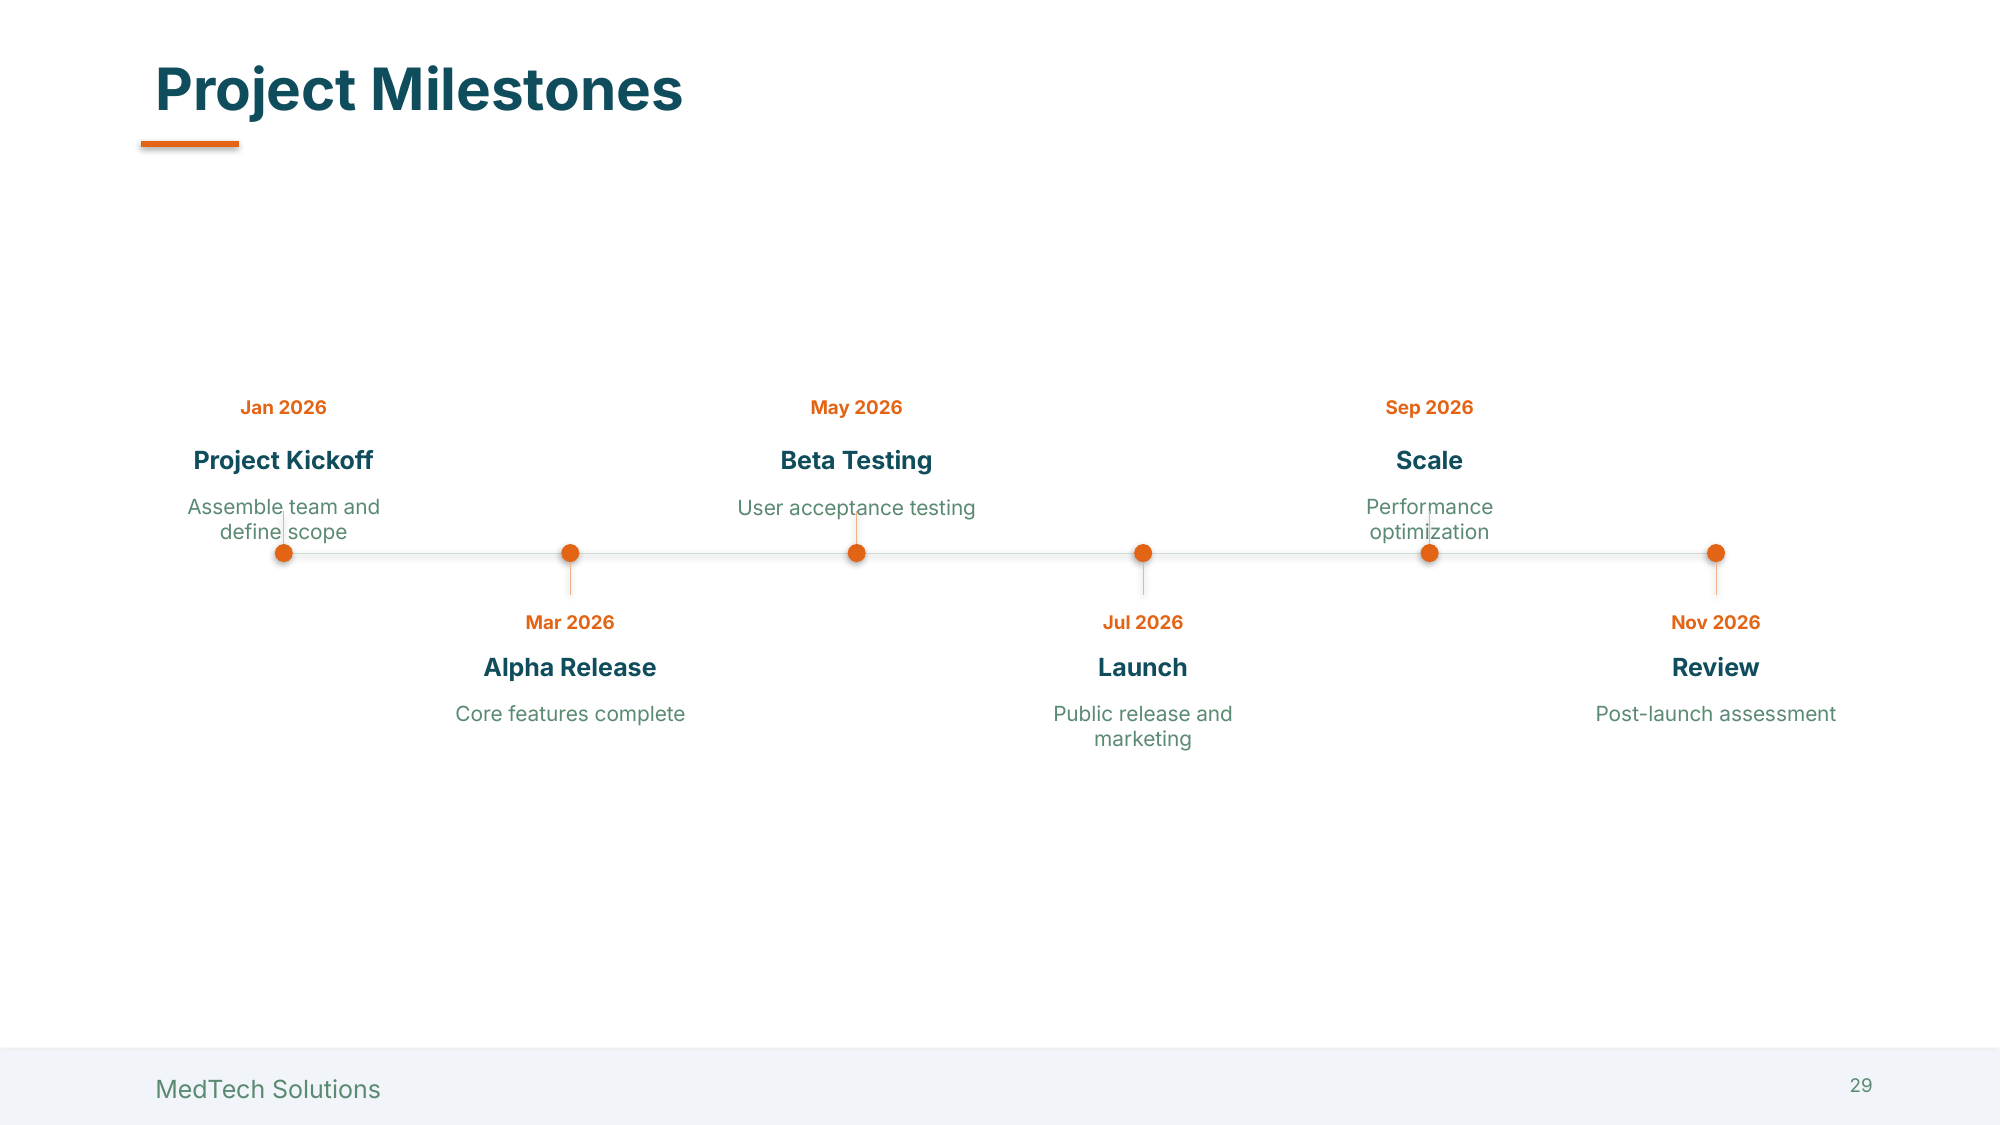

Project Milestones
Jan 2026
May 2026
Sep 2026
Project Kickoff
Beta Testing
Scale
Assemble team and define scope
User acceptance testing
Performance optimization

Mar 2026
Jul 2026
Nov 2026
Alpha Release
Launch
Review
Core features complete
Public release and marketing
Post-launch assessment

MedTech Solutions
29